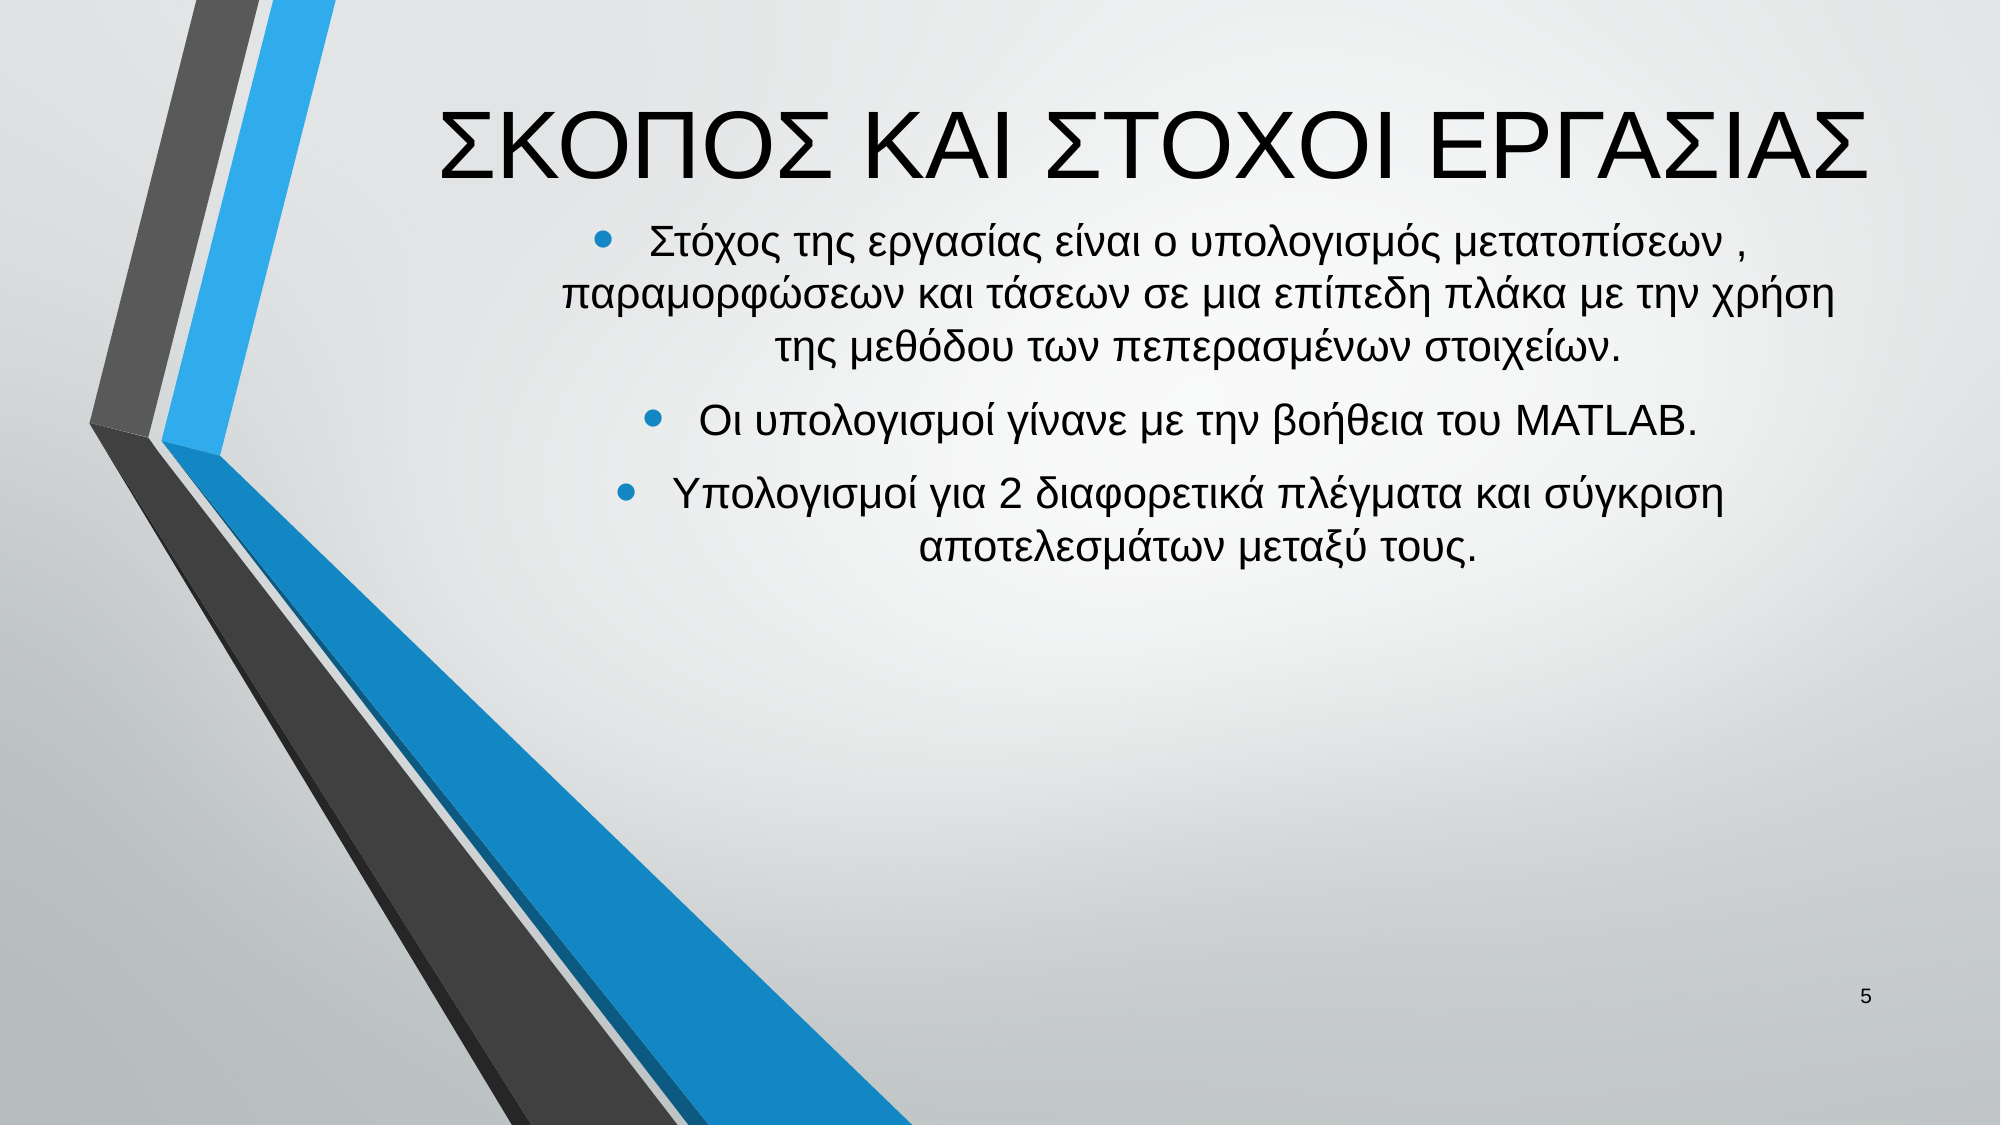

# ΣΚΟΠΟΣ ΚΑΙ ΣΤΟΧΟΙ ΕΡΓΑΣΙΑΣ
Στόχος της εργασίας είναι ο υπολογισμός μετατοπίσεων , παραμορφώσεων και τάσεων σε μια επίπεδη πλάκα με την χρήση της μεθόδου των πεπερασμένων στοιχείων.
Οι υπολογισμοί γίνανε με την βοήθεια του MATLAB.
Υπολογισμοί για 2 διαφορετικά πλέγματα και σύγκριση αποτελεσμάτων μεταξύ τους.

5